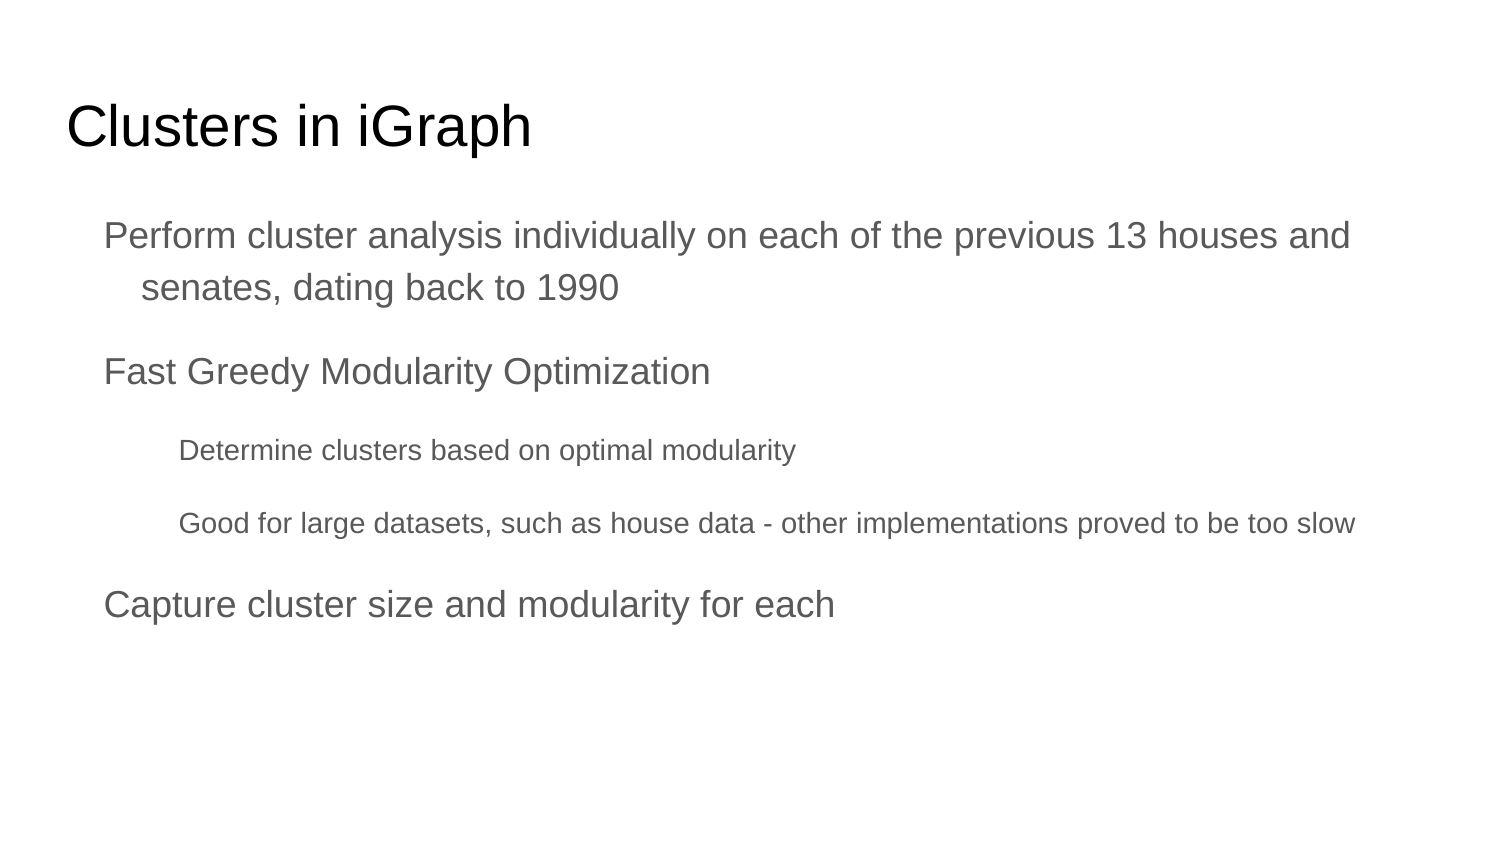

# Clusters in iGraph
Perform cluster analysis individually on each of the previous 13 houses and senates, dating back to 1990
Fast Greedy Modularity Optimization
Determine clusters based on optimal modularity
Good for large datasets, such as house data - other implementations proved to be too slow
Capture cluster size and modularity for each